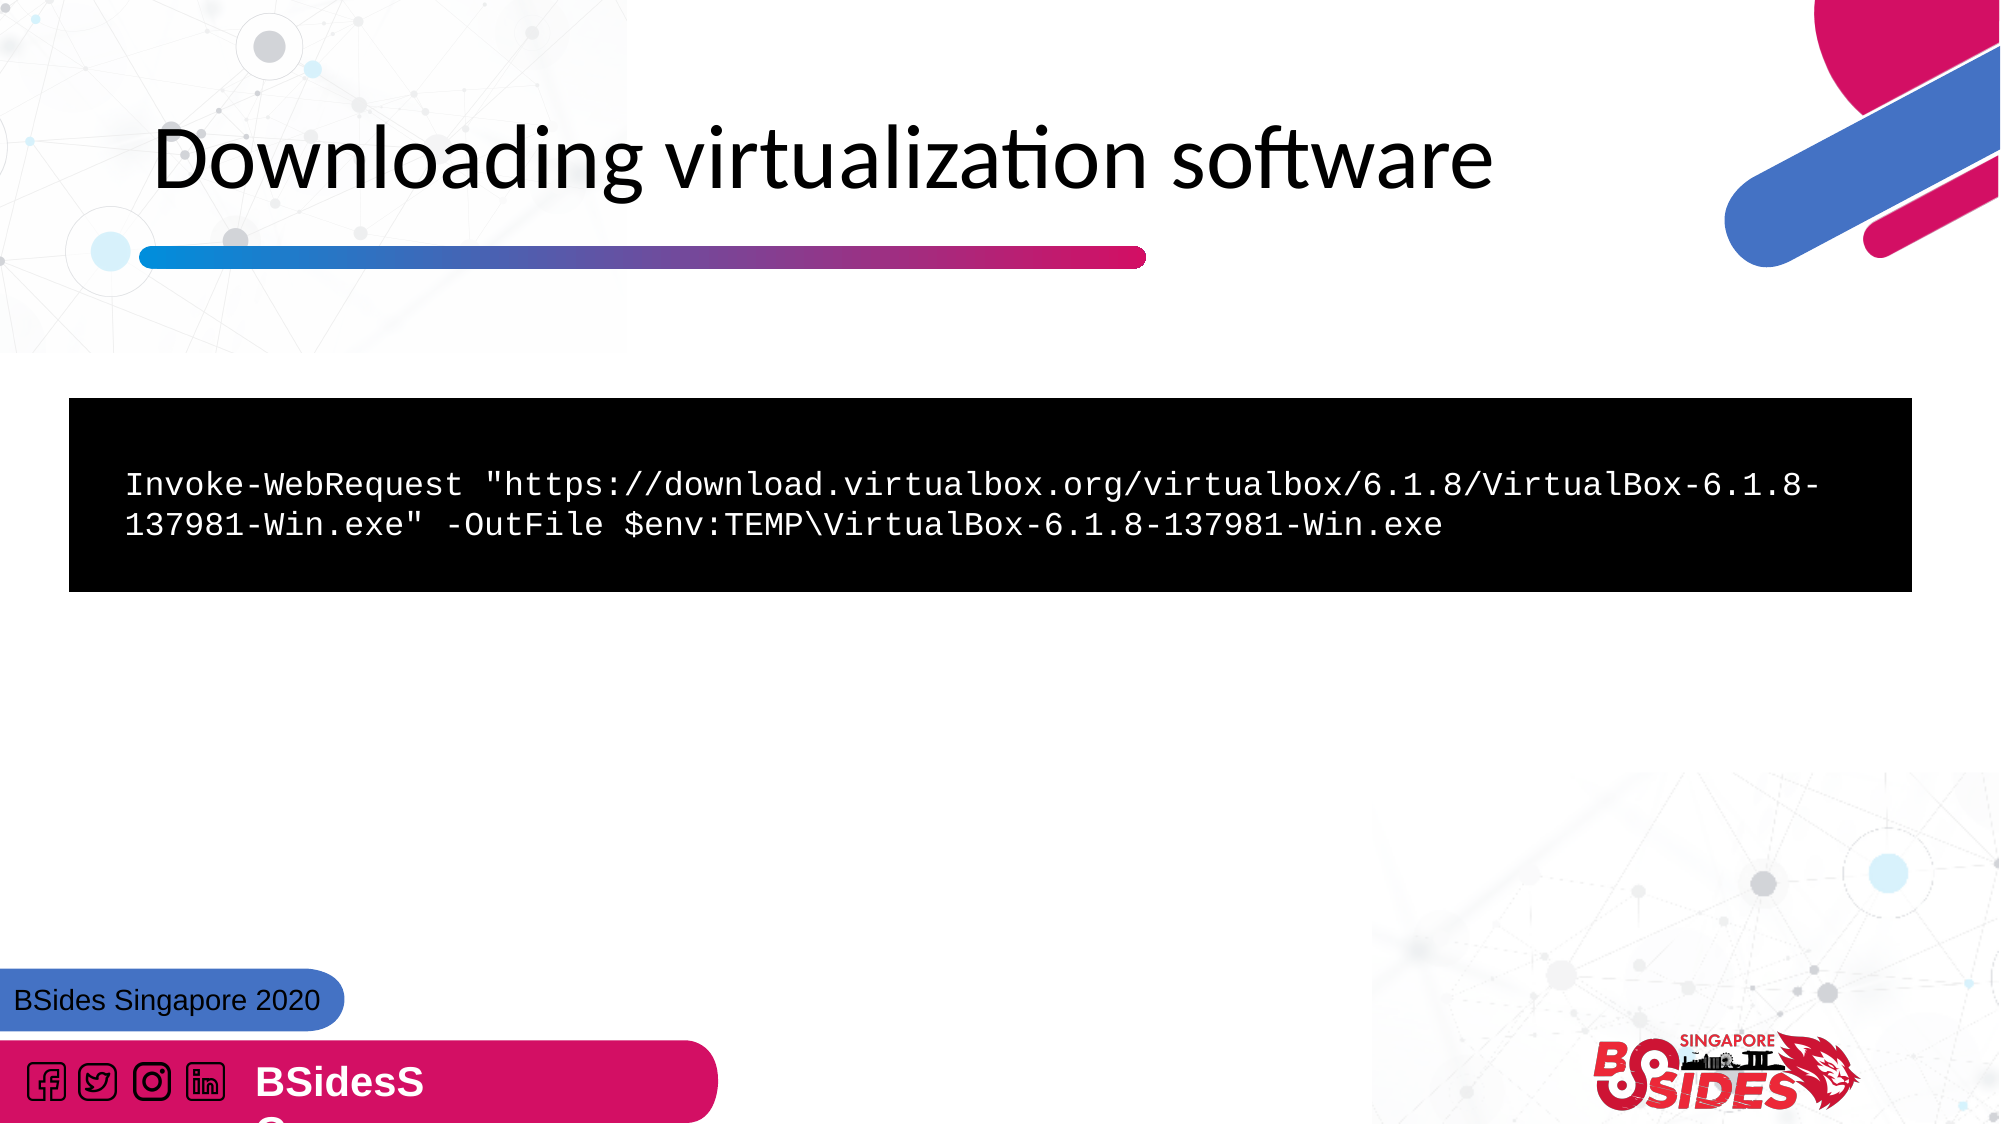

# Downloading virtualization software

  Invoke-WebRequest "https://download.virtualbox.org/virtualbox/6.1.8/VirtualBox-6.1.8-
  137981-Win.exe" -OutFile $env:TEMP\VirtualBox-6.1.8-137981-Win.exe